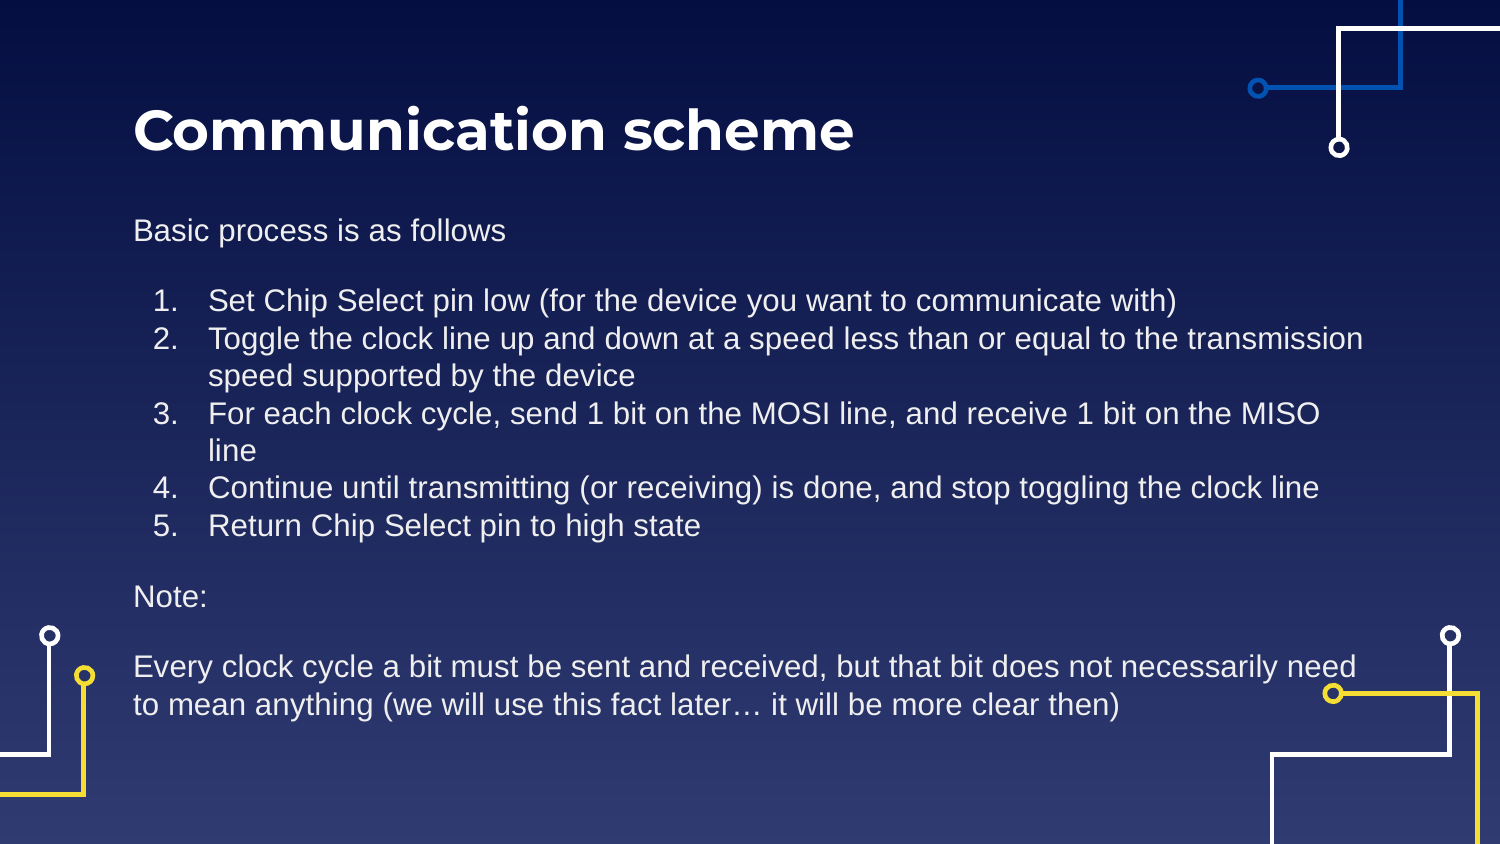

# Communication scheme
Basic process is as follows
Set Chip Select pin low (for the device you want to communicate with)
Toggle the clock line up and down at a speed less than or equal to the transmission speed supported by the device
For each clock cycle, send 1 bit on the MOSI line, and receive 1 bit on the MISO line
Continue until transmitting (or receiving) is done, and stop toggling the clock line
Return Chip Select pin to high state
Note:
Every clock cycle a bit must be sent and received, but that bit does not necessarily need to mean anything (we will use this fact later… it will be more clear then)